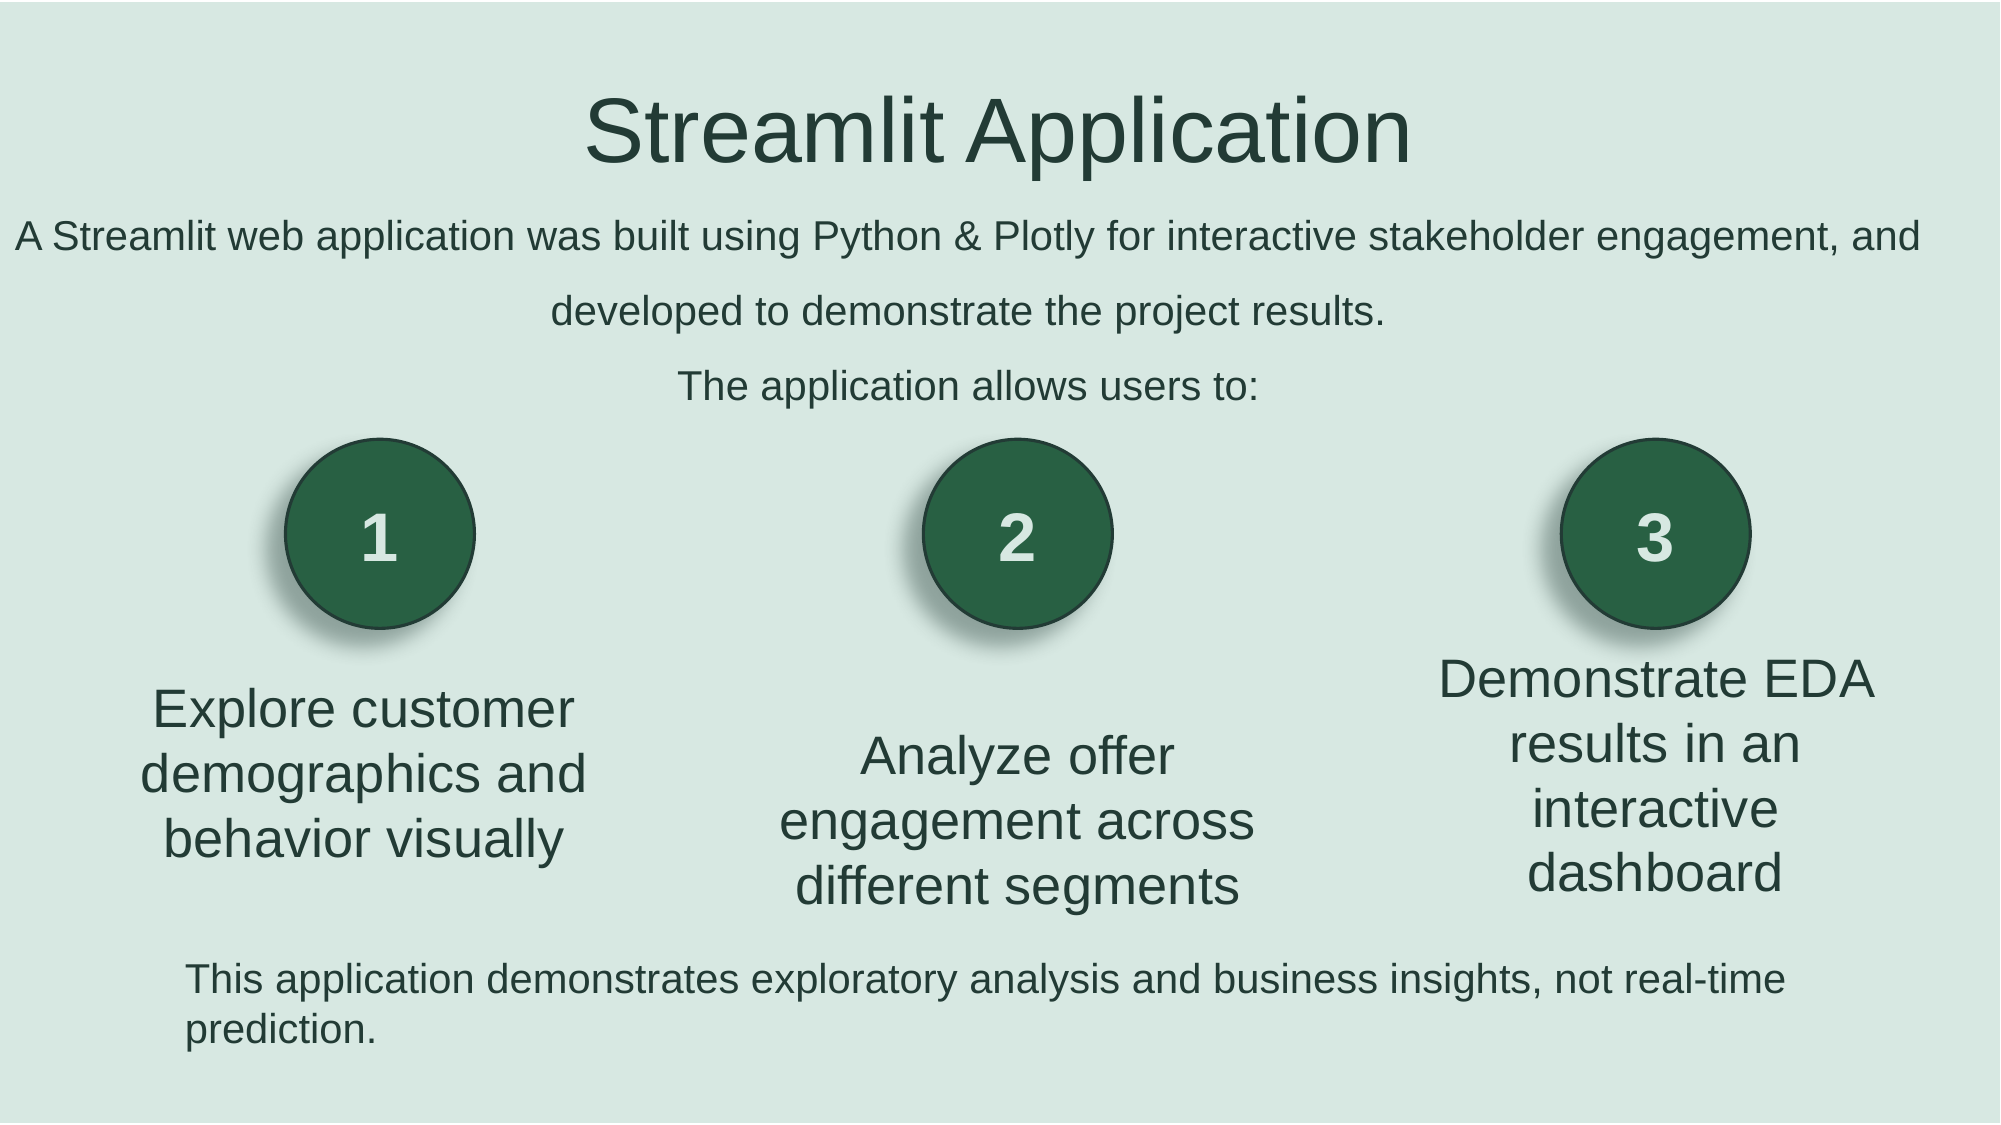

Streamlit Application
A Streamlit web application was built using Python & Plotly for interactive stakeholder engagement, and developed to demonstrate the project results.
The application allows users to:

1
2
3
Demonstrate EDA results in an interactive dashboard
Analyze offer engagement across different segments
Explore customer demographics and behavior visually
This application demonstrates exploratory analysis and business insights, not real-time prediction.